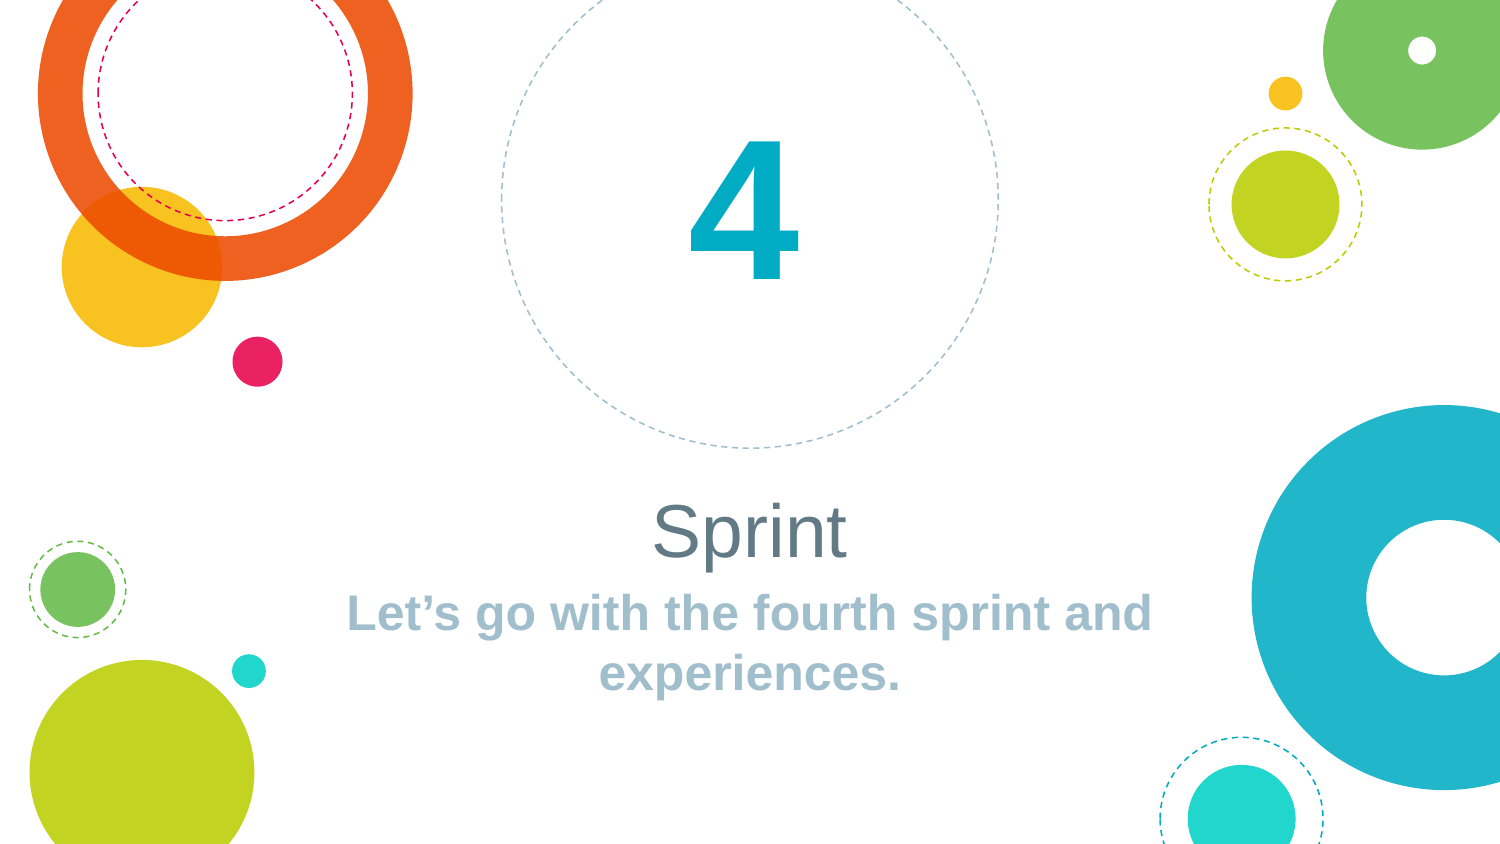

4
# Sprint
Let’s go with the fourth sprint and experiences.